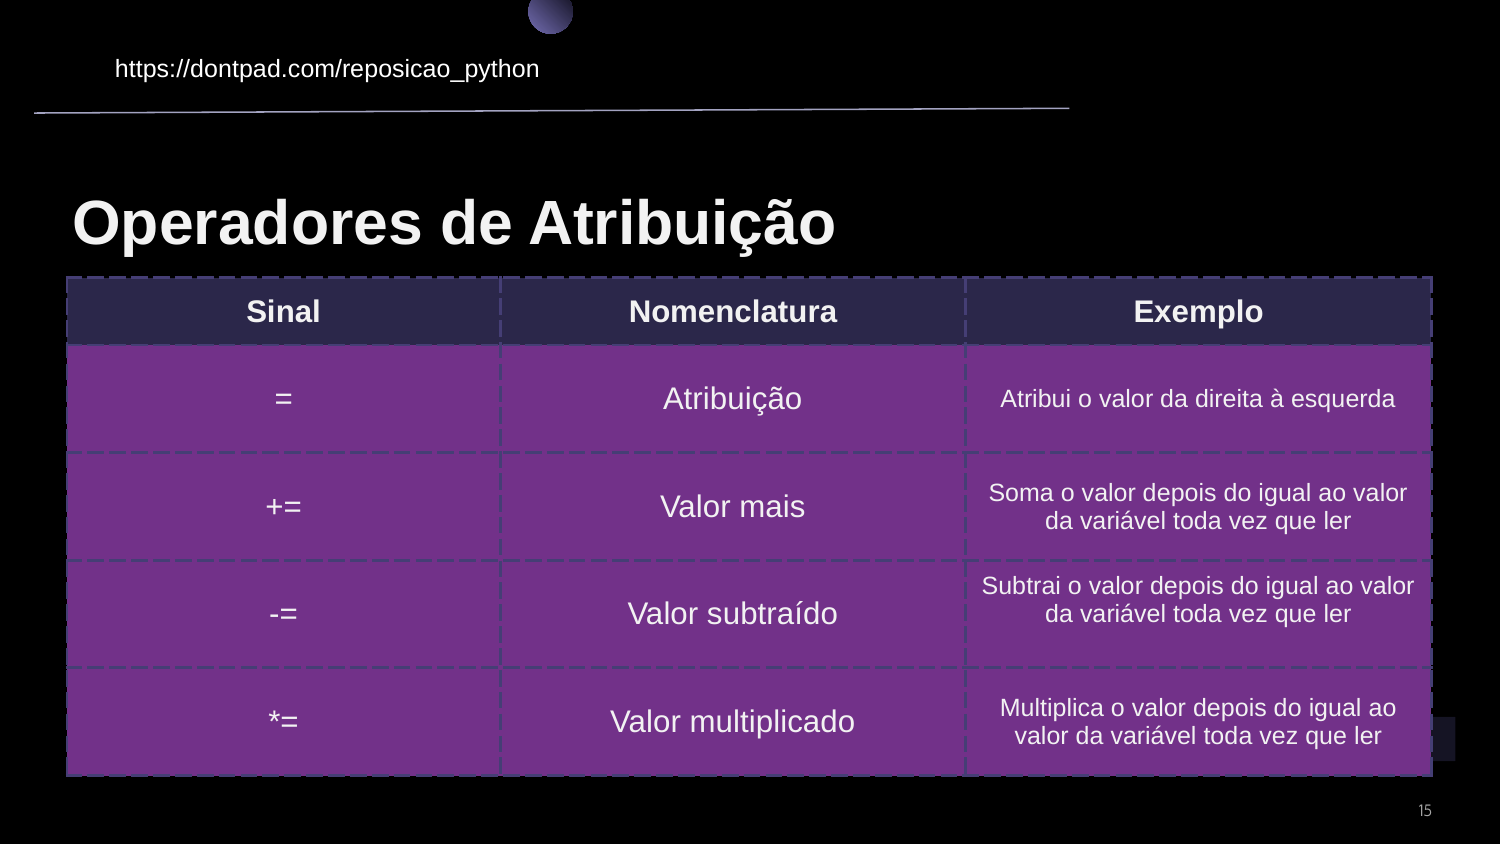

https://dontpad.com/reposicao_python
Operadores de Atribuição
| Sinal | Nomenclatura | Exemplo |
| --- | --- | --- |
| = | Atribuição | Atribui o valor da direita à esquerda |
| += | Valor mais | Soma o valor depois do igual ao valor da variável toda vez que ler |
| -= | Valor subtraído | Subtrai o valor depois do igual ao valor da variável toda vez que ler |
| \*= | Valor multiplicado | Multiplica o valor depois do igual ao valor da variável toda vez que ler |
15